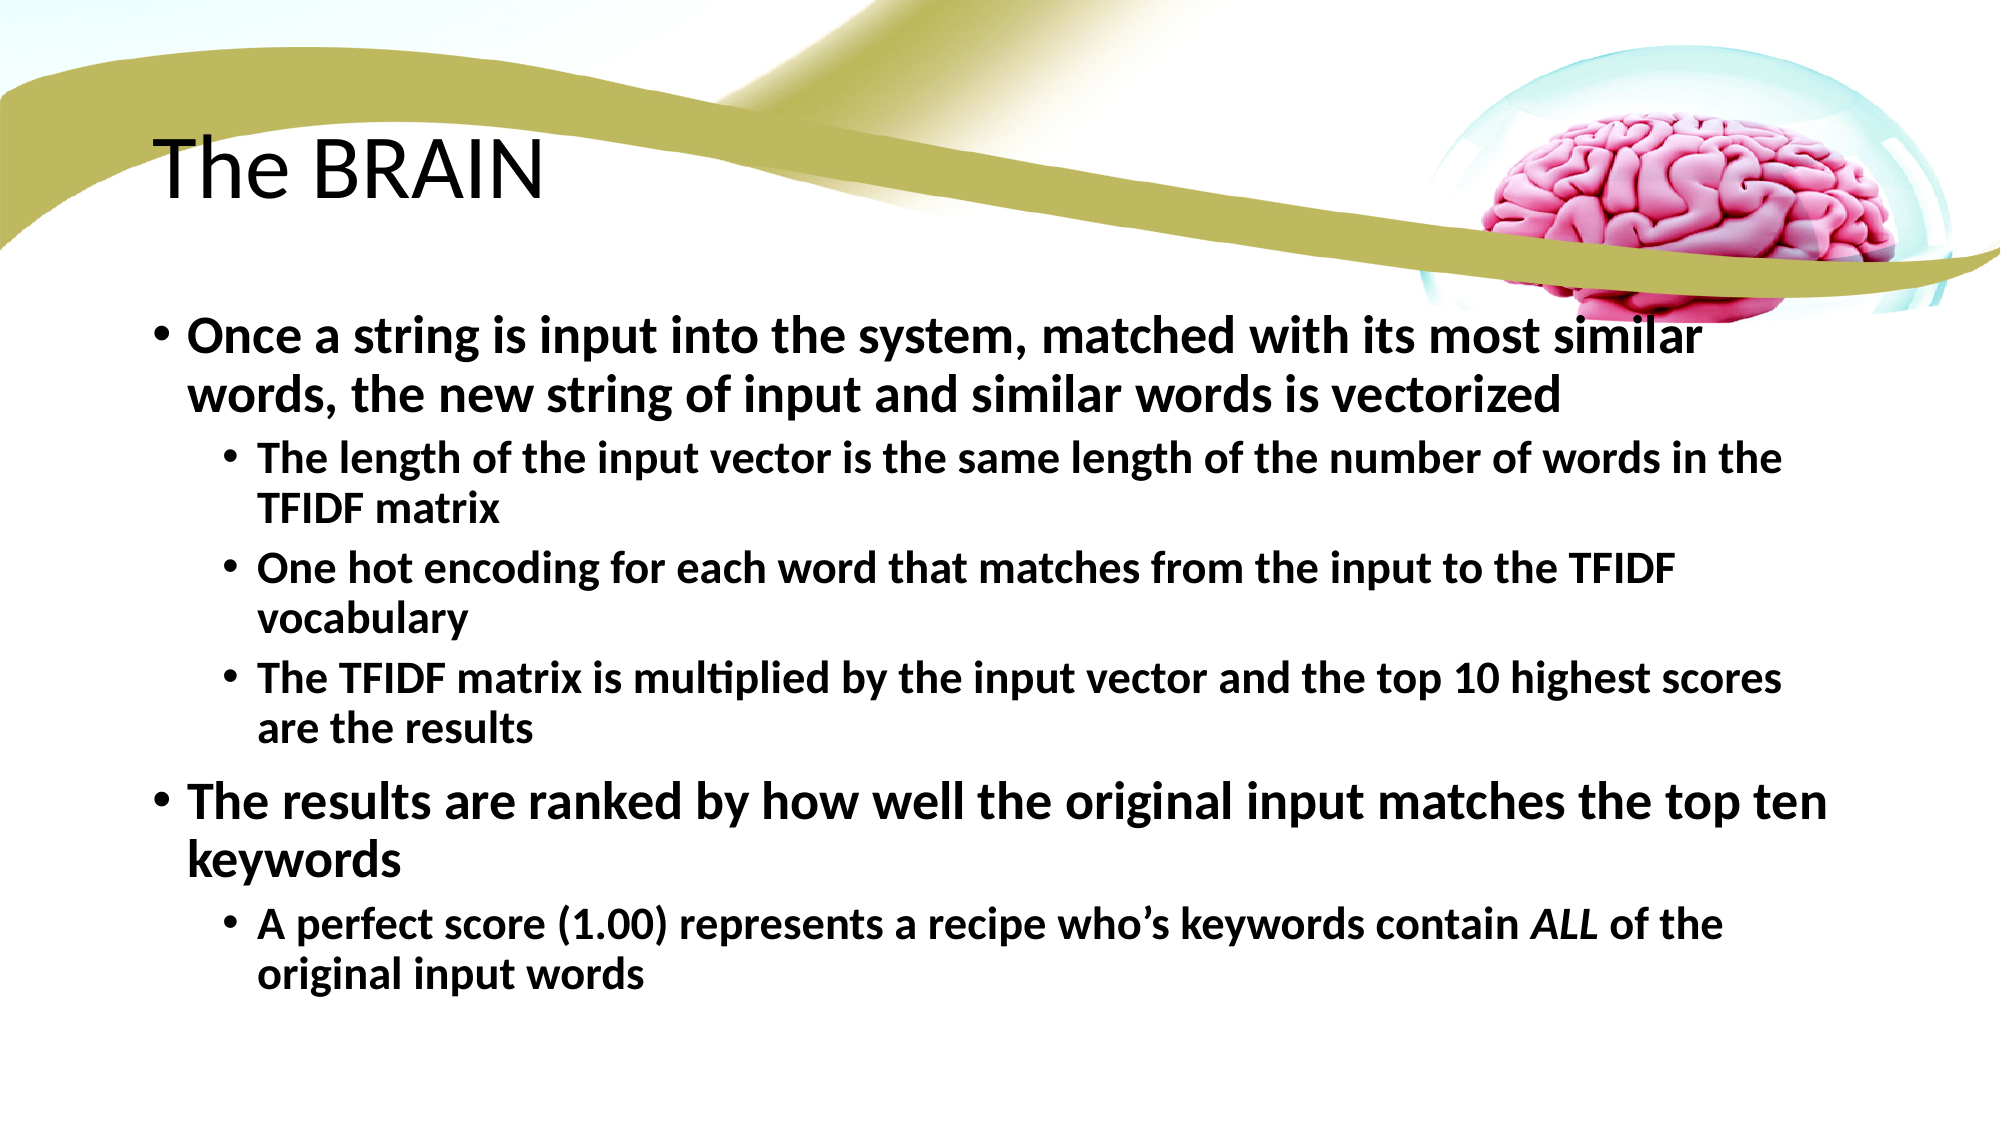

# The BRAIN
Once a string is input into the system, matched with its most similar words, the new string of input and similar words is vectorized
The length of the input vector is the same length of the number of words in the TFIDF matrix
One hot encoding for each word that matches from the input to the TFIDF vocabulary
The TFIDF matrix is multiplied by the input vector and the top 10 highest scores are the results
The results are ranked by how well the original input matches the top ten keywords
A perfect score (1.00) represents a recipe who’s keywords contain ALL of the original input words